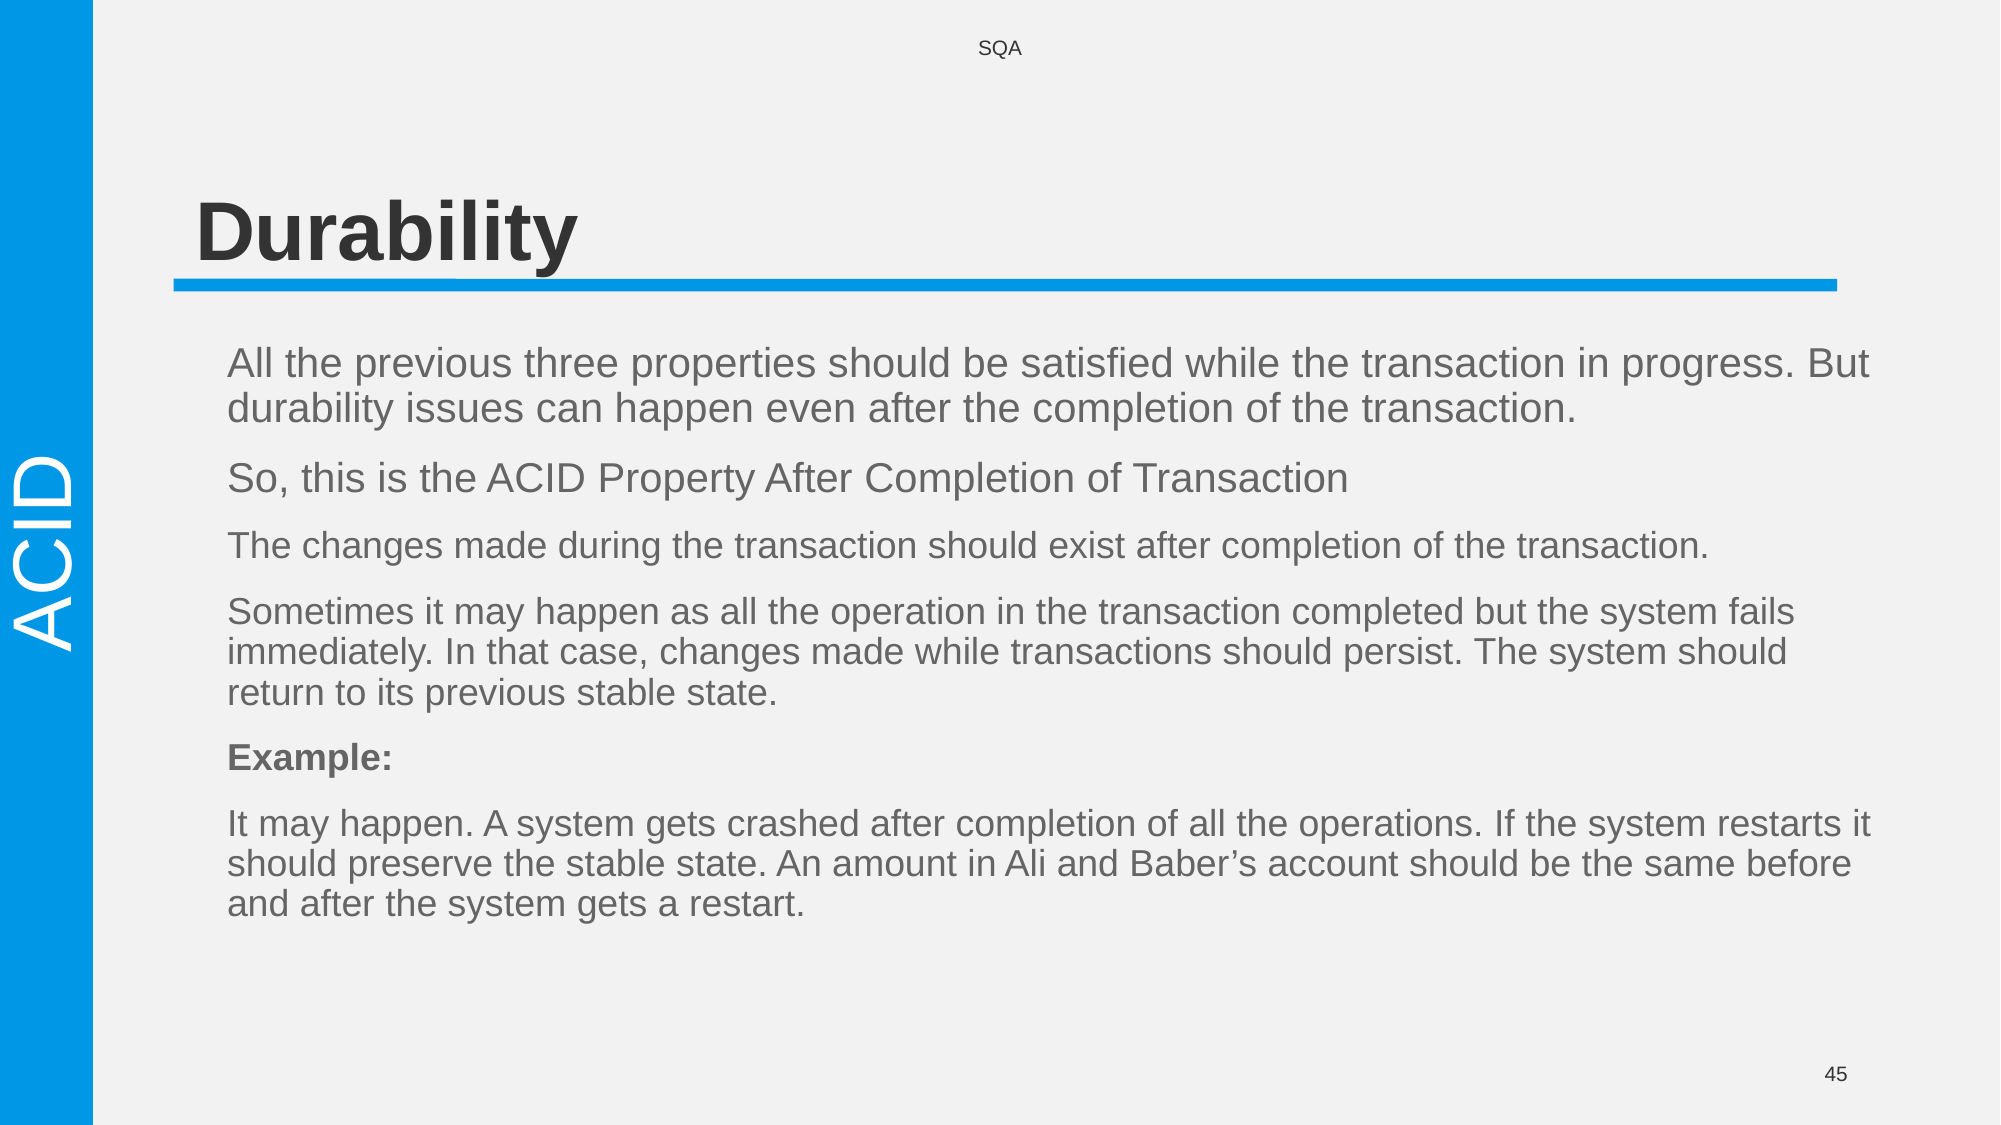

SQA
# Durability
All the previous three properties should be satisfied while the transaction in progress. But durability issues can happen even after the completion of the transaction.
So, this is the ACID Property After Completion of Transaction
The changes made during the transaction should exist after completion of the transaction.
Sometimes it may happen as all the operation in the transaction completed but the system fails immediately. In that case, changes made while transactions should persist. The system should return to its previous stable state.
Example:
It may happen. A system gets crashed after completion of all the operations. If the system restarts it should preserve the stable state. An amount in Ali and Baber’s account should be the same before and after the system gets a restart.
ACID
45